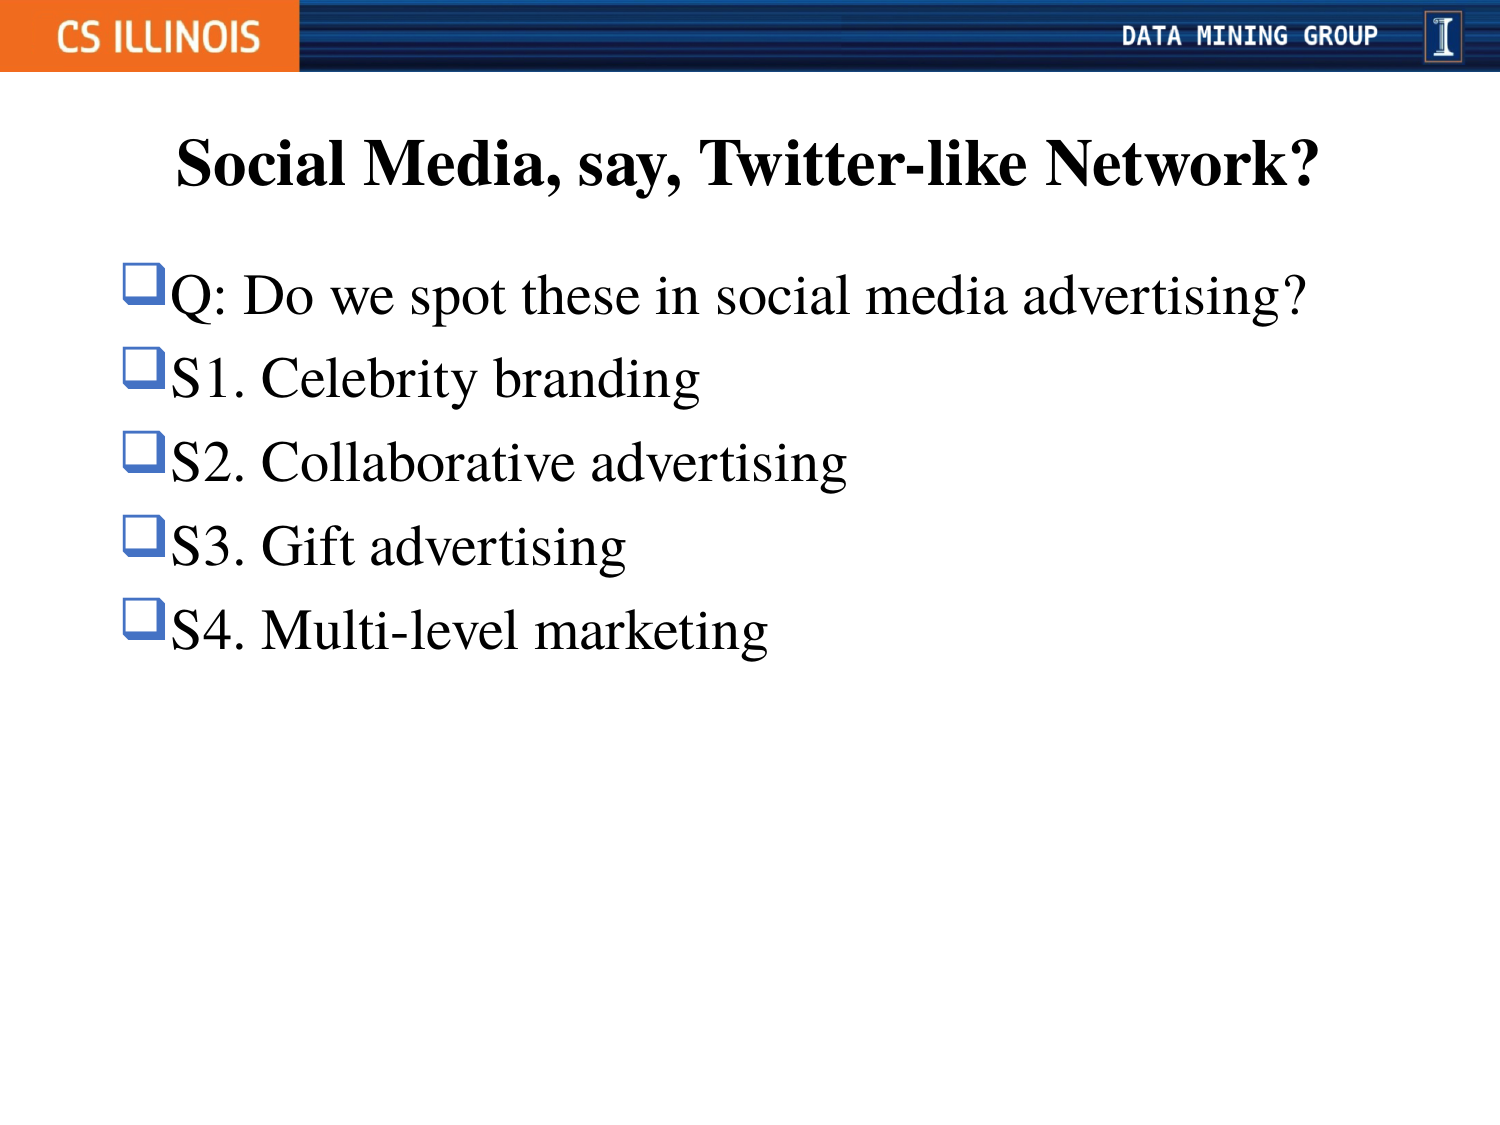

# Social Media, say, Twitter-like Network?
Q: Do we spot these in social media advertising?
S1. Celebrity branding
S2. Collaborative advertising
S3. Gift advertising
S4. Multi-level marketing